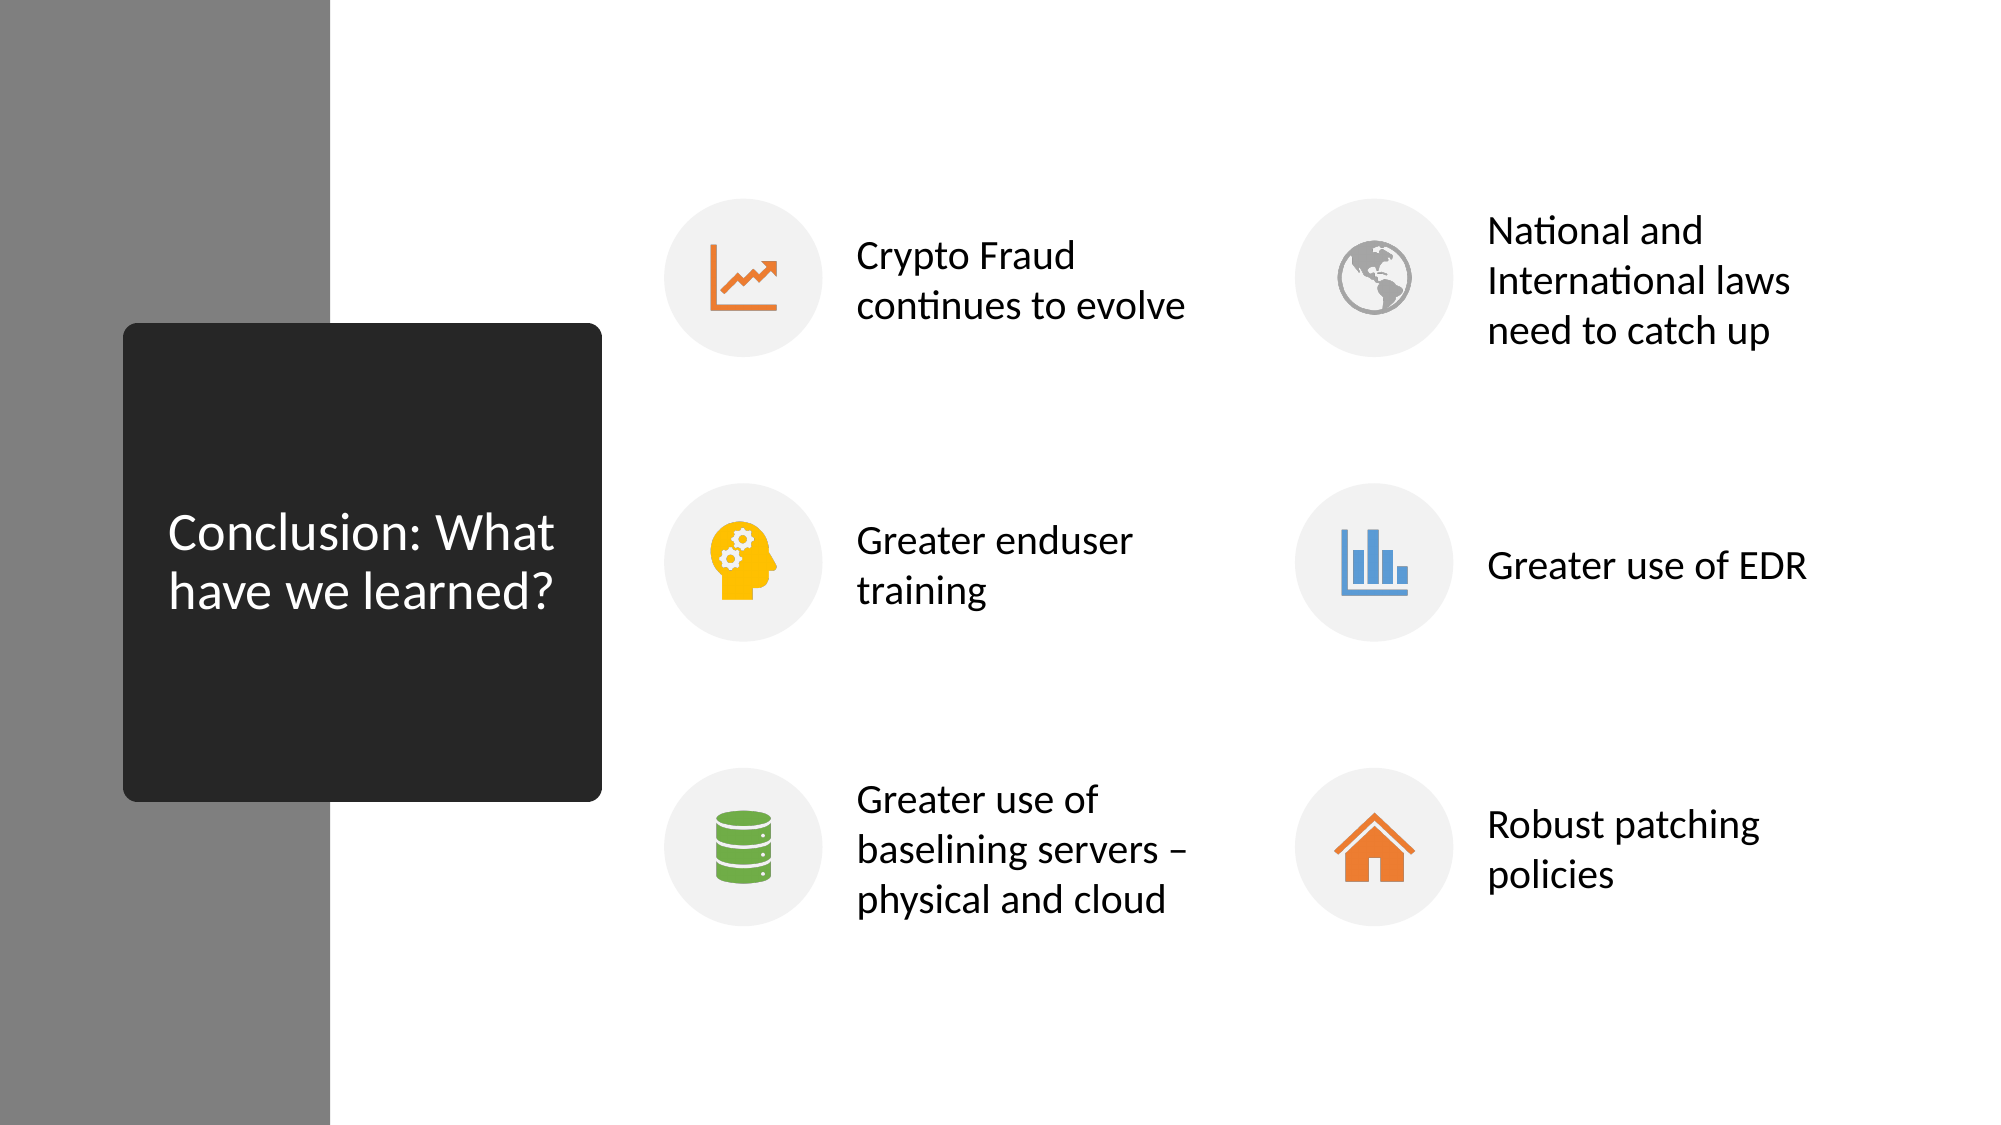

Crypto Fraud continues to evolve
National and International laws need to catch up
Greater enduser training
Greater use of EDR
Greater use of baselining servers – physical and cloud
Robust patching policies
# Conclusion: What have we learned?